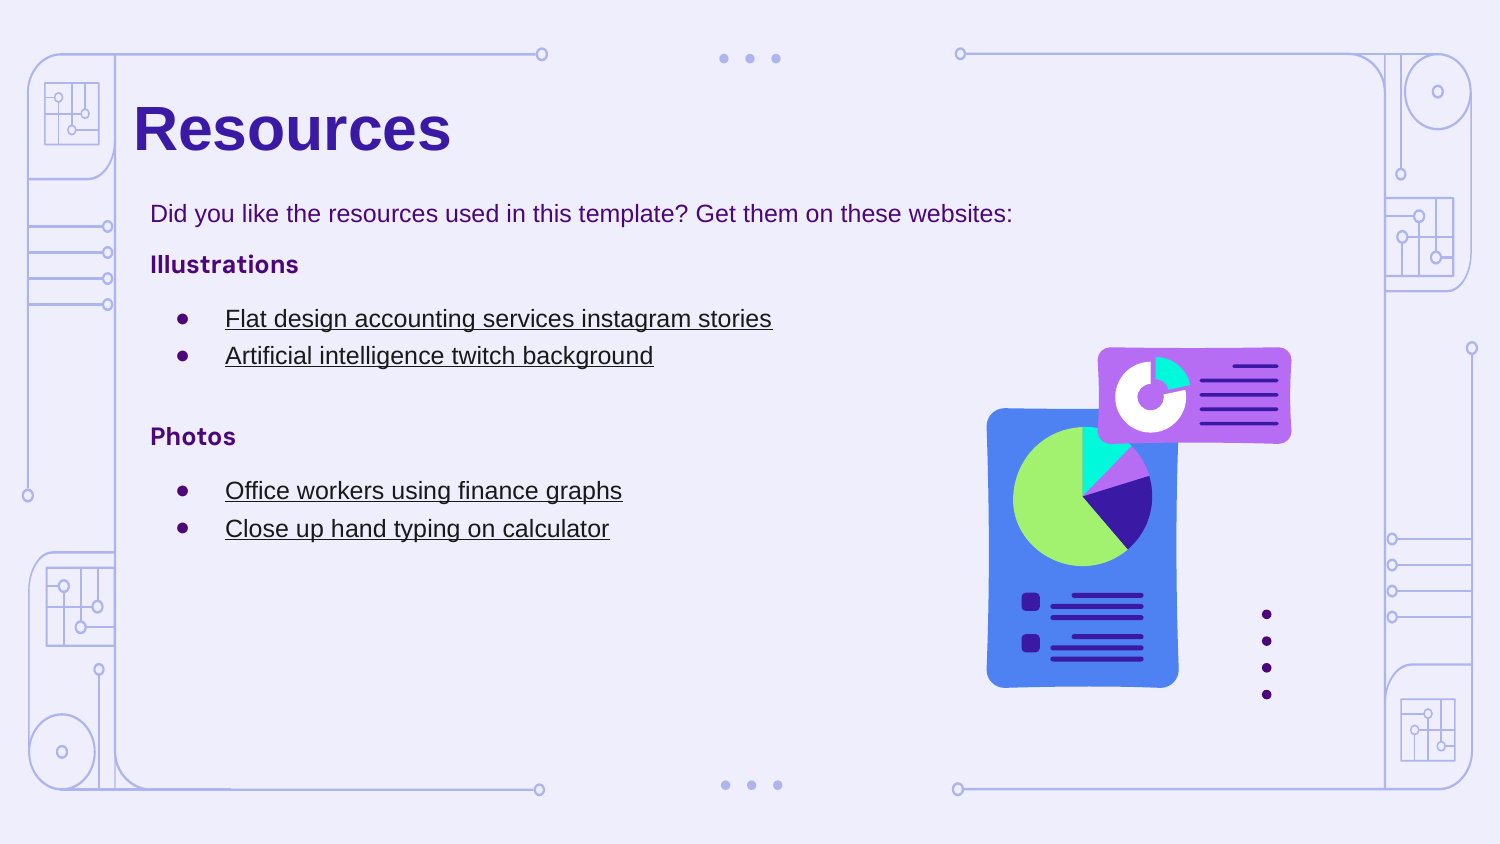

Resources
# Did you like the resources used in this template? Get them on these websites:
Illustrations
Flat design accounting services instagram stories
Artificial intelligence twitch background

Photos
Office workers using finance graphs
Close up hand typing on calculator